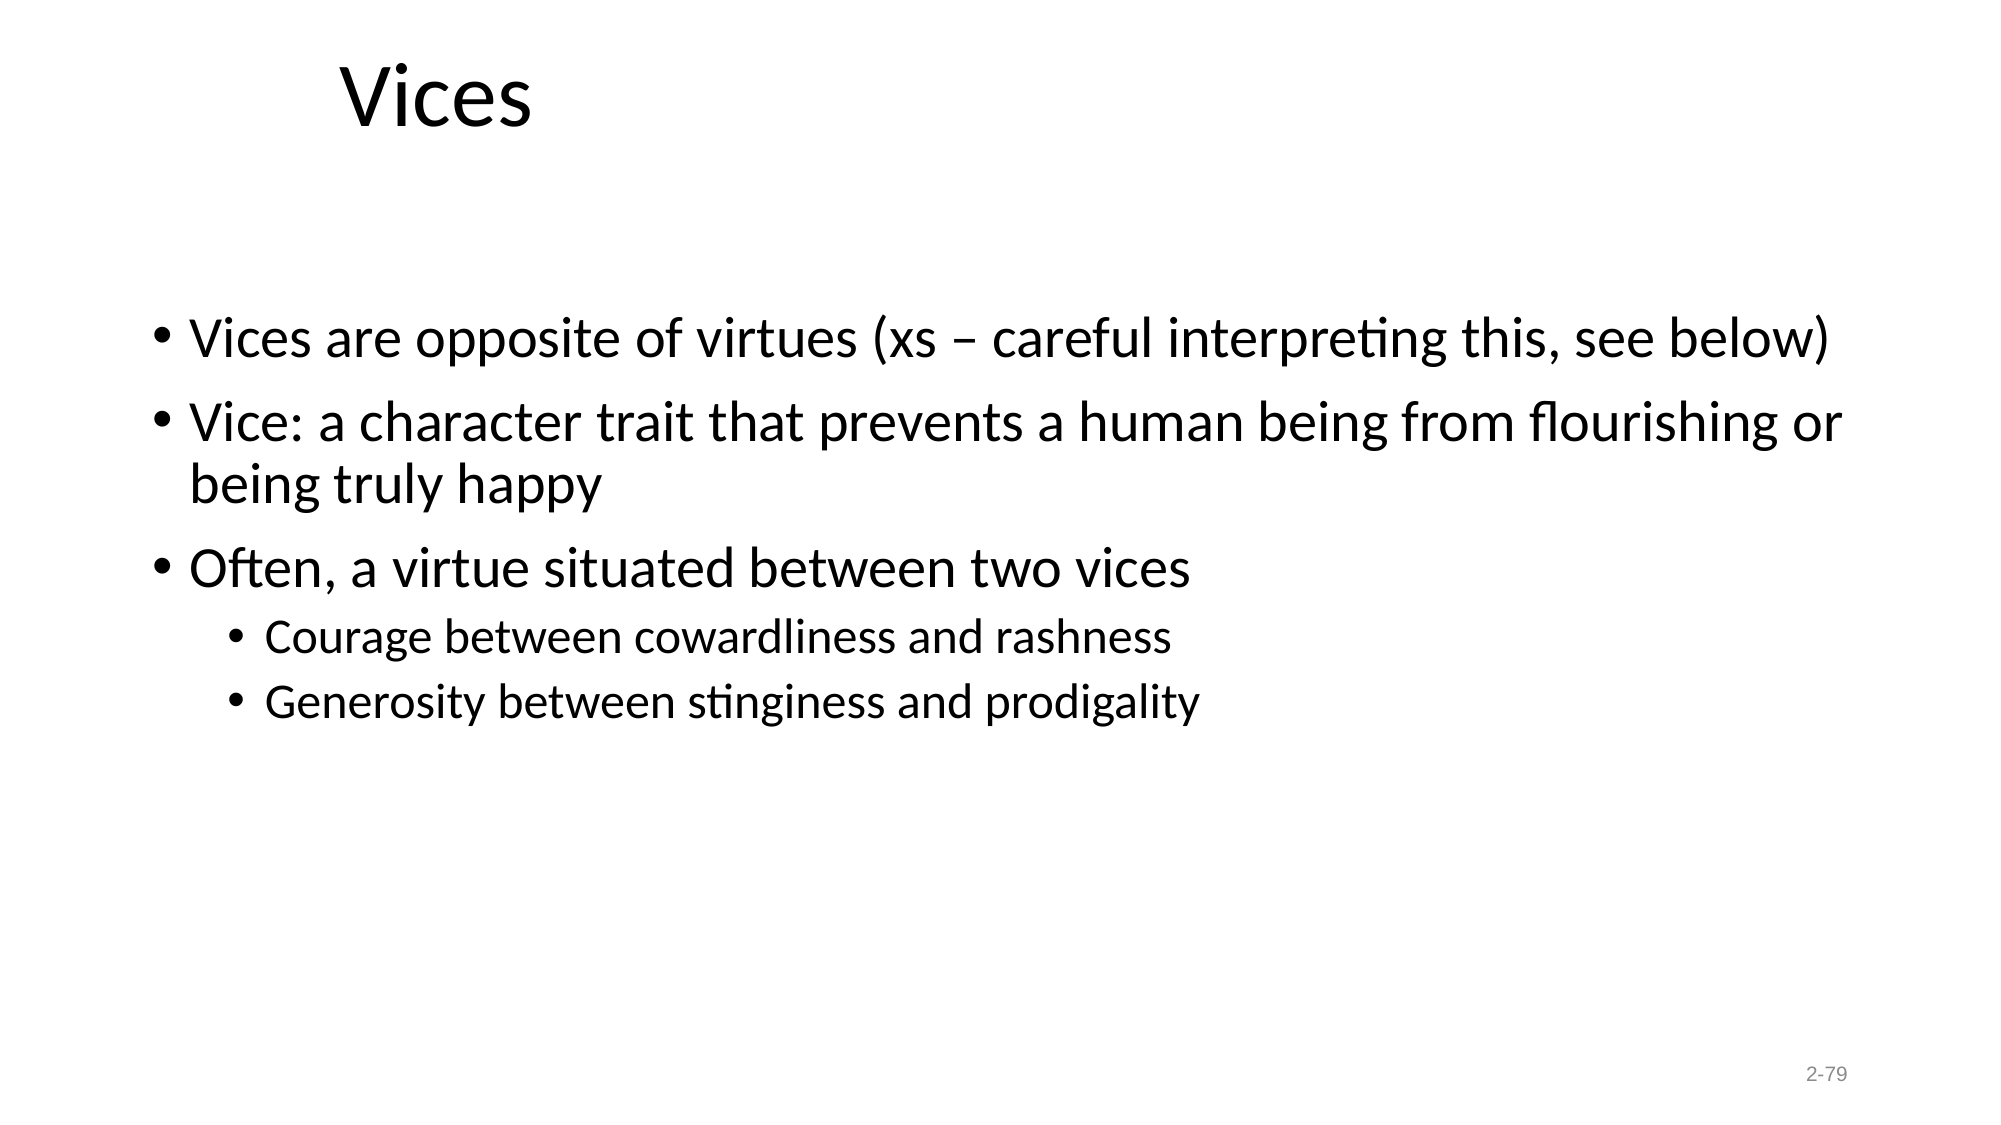

# Vices
Vices are opposite of virtues (xs – careful interpreting this, see below)
Vice: a character trait that prevents a human being from flourishing or being truly happy
Often, a virtue situated between two vices
Courage between cowardliness and rashness
Generosity between stinginess and prodigality
2-79